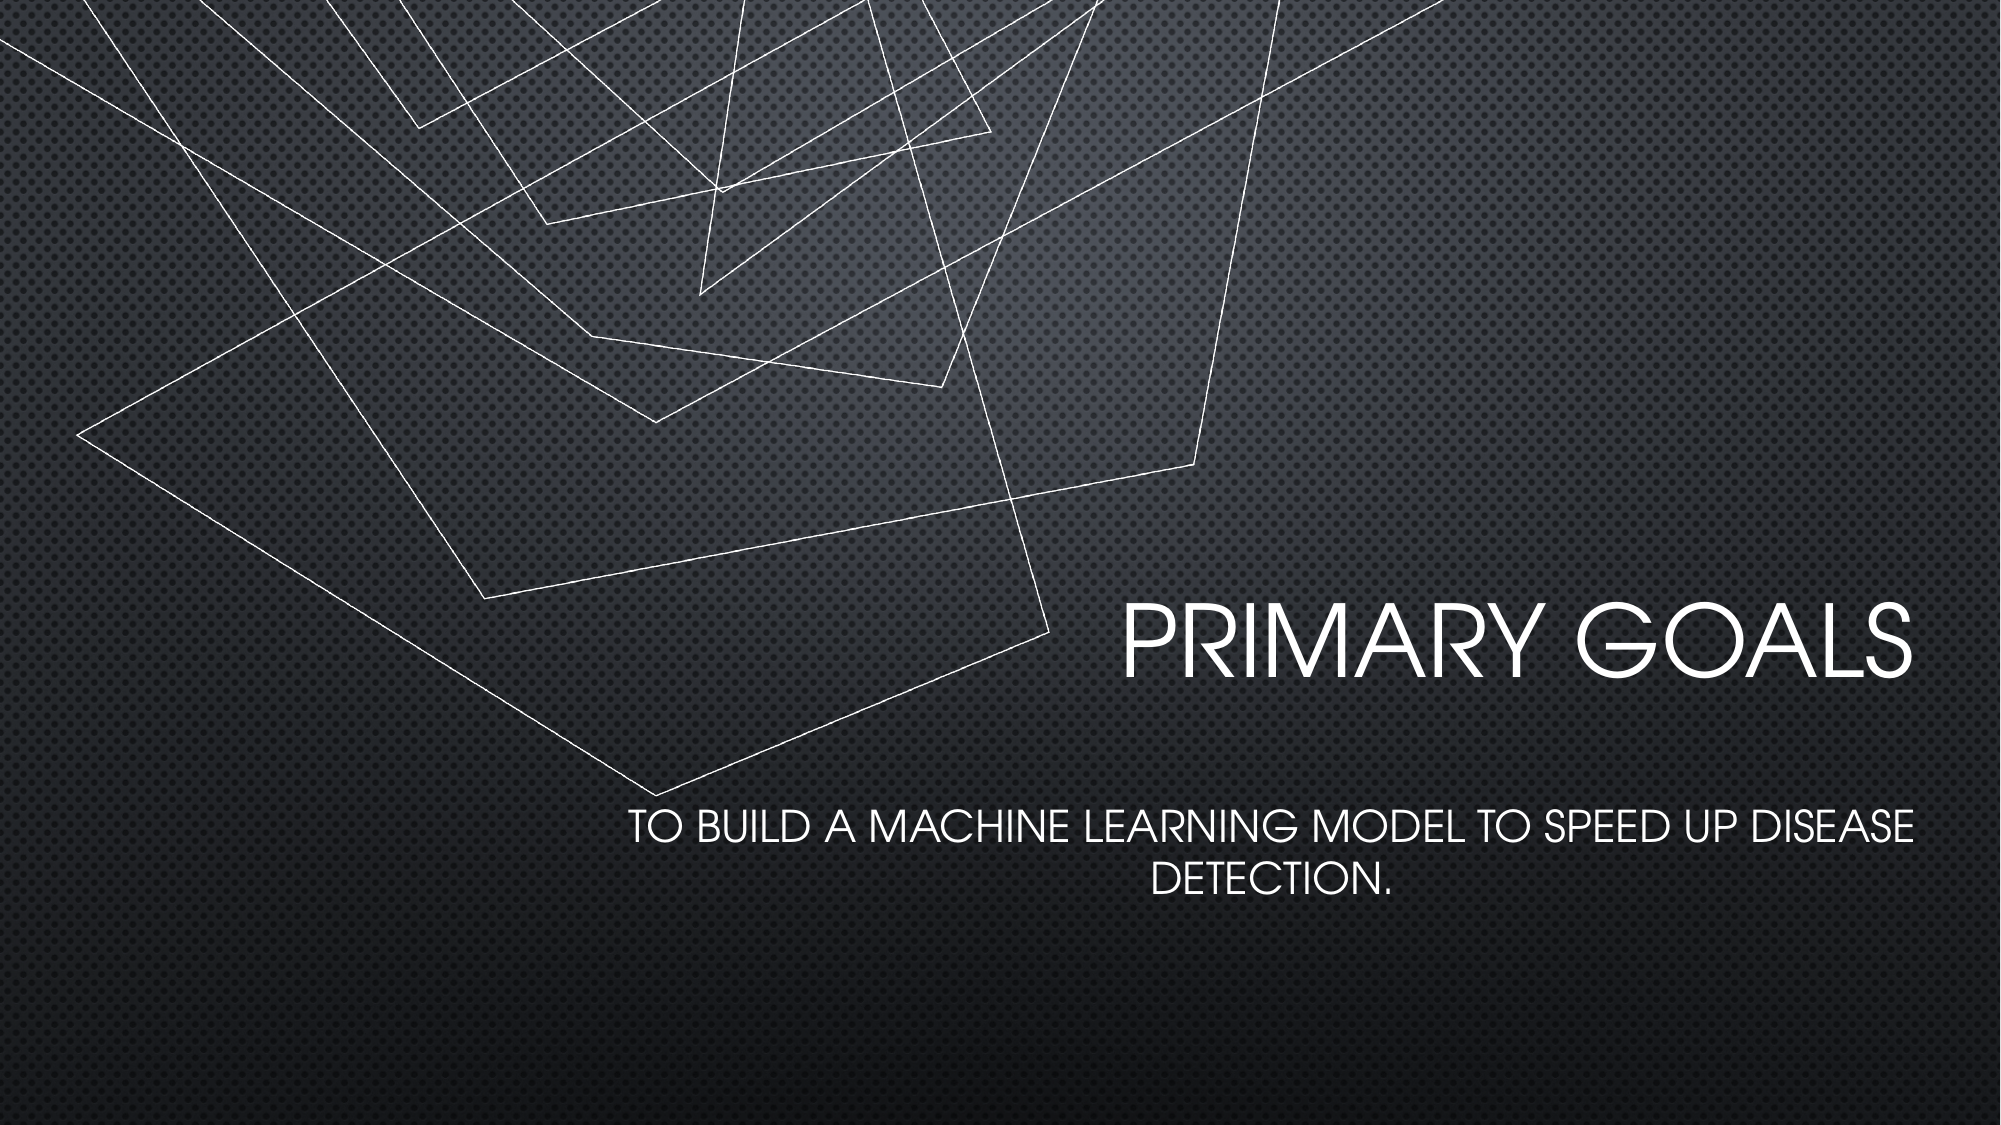

# PRIMARY GOALS
To build a machine learning model to speed up disease detection.